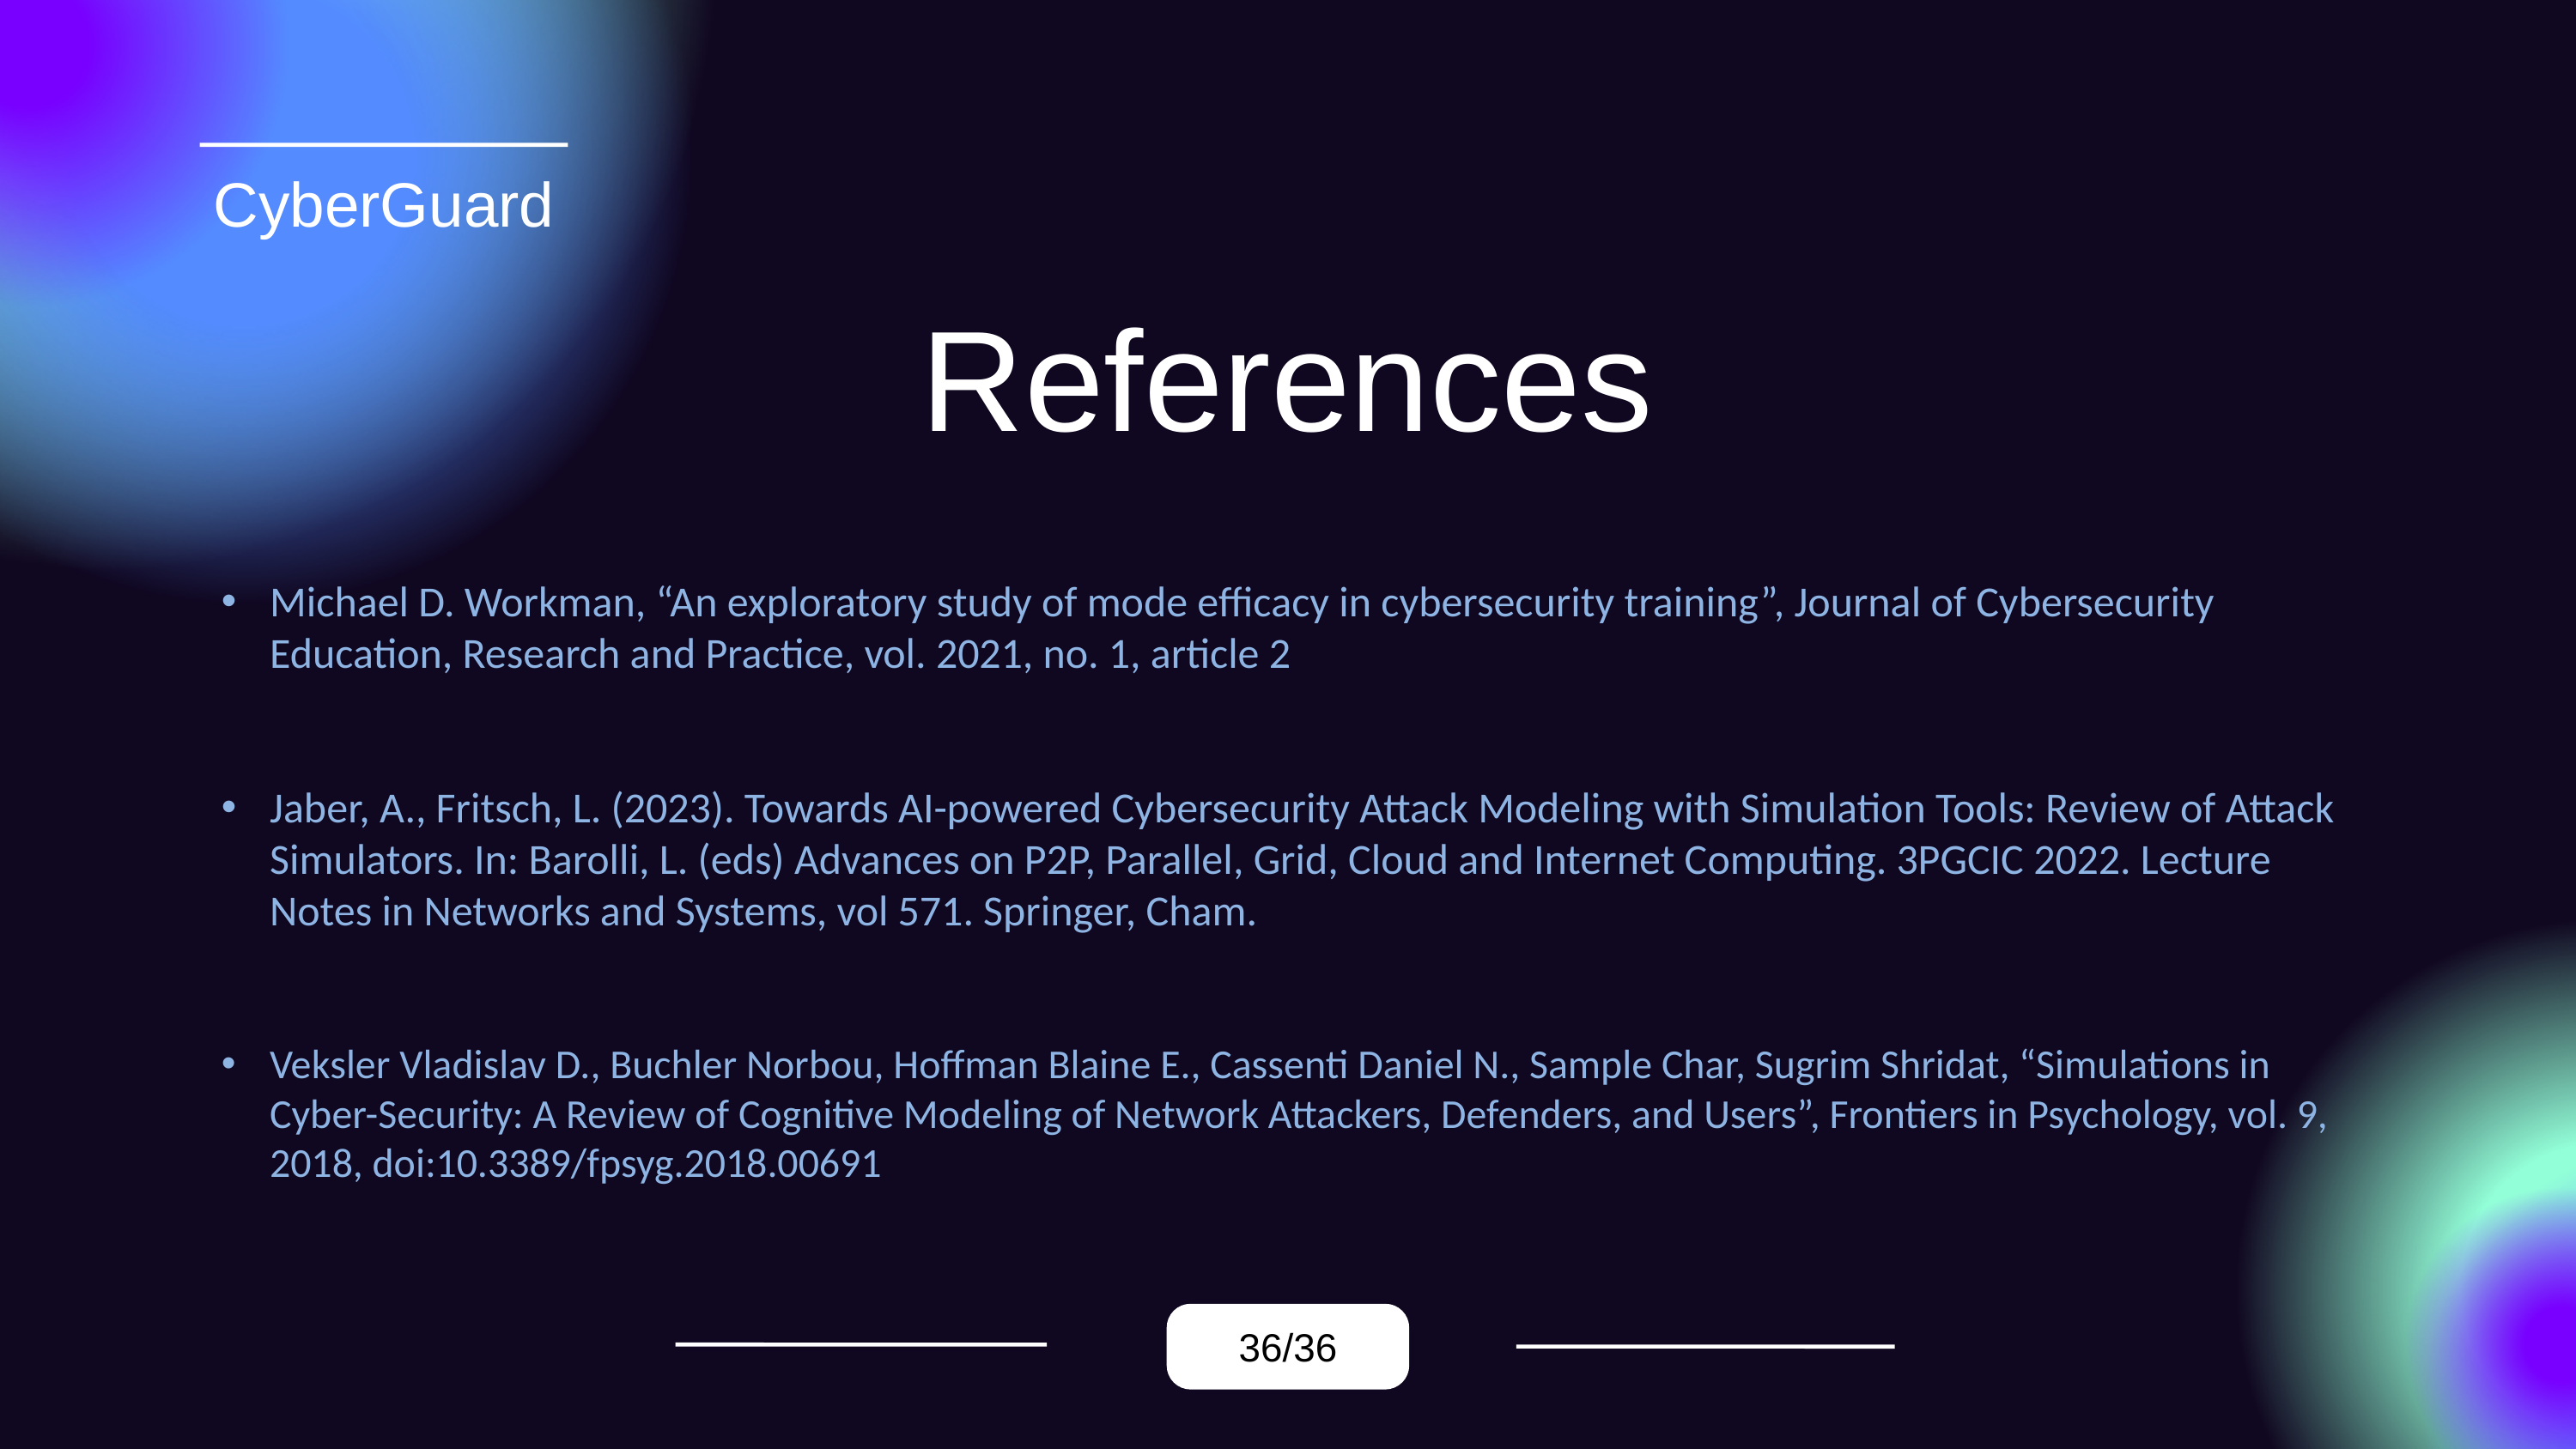

References

CyberGuard
Michael D. Workman, “An exploratory study of mode efficacy in cybersecurity training”, Journal of Cybersecurity Education, Research and Practice, vol. 2021, no. 1, article 2

Jaber, A., Fritsch, L. (2023). Towards AI-powered Cybersecurity Attack Modeling with Simulation Tools: Review of Attack Simulators. In: Barolli, L. (eds) Advances on P2P, Parallel, Grid, Cloud and Internet Computing. 3PGCIC 2022. Lecture Notes in Networks and Systems, vol 571. Springer, Cham.

Veksler Vladislav D., Buchler Norbou, Hoffman Blaine E., Cassenti Daniel N., Sample Char, Sugrim Shridat, “Simulations in Cyber-Security: A Review of Cognitive Modeling of Network Attackers, Defenders, and Users”, Frontiers in Psychology, vol. 9, 2018, doi:10.3389/fpsyg.2018.00691

36/36